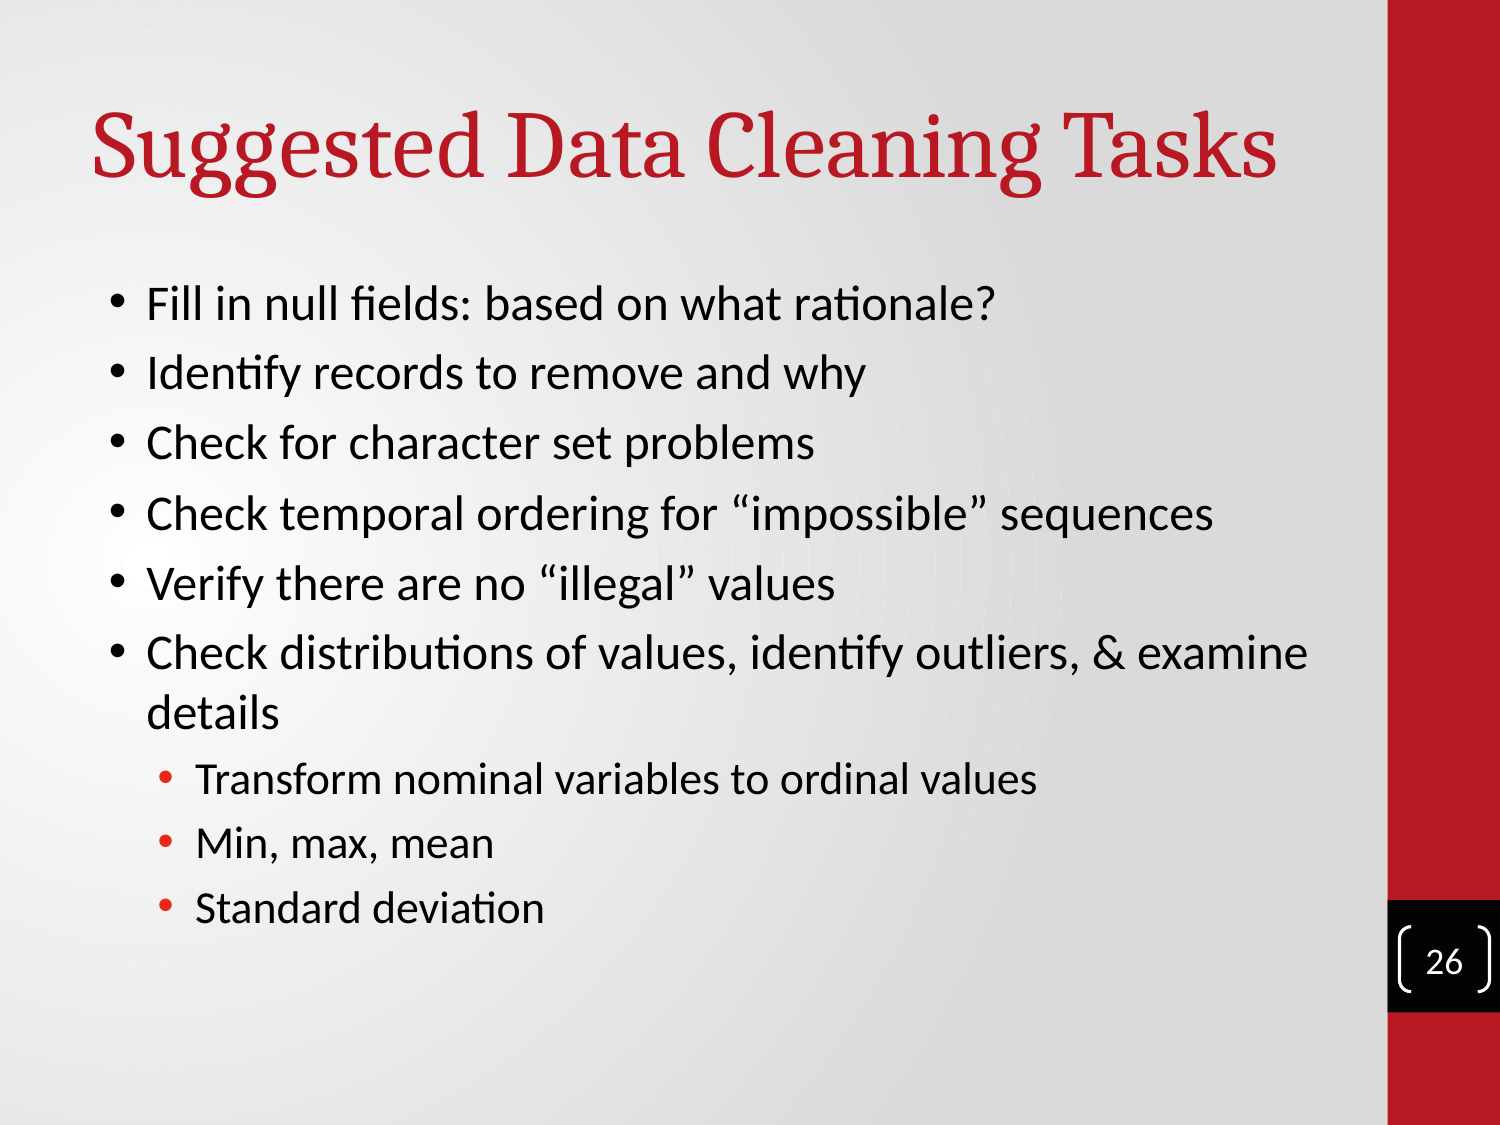

# Suggested Data Cleaning Tasks
Fill in null fields: based on what rationale?
Identify records to remove and why
Check for character set problems
Check temporal ordering for “impossible” sequences
Verify there are no “illegal” values
Check distributions of values, identify outliers, & examine details
Transform nominal variables to ordinal values
Min, max, mean
Standard deviation

26